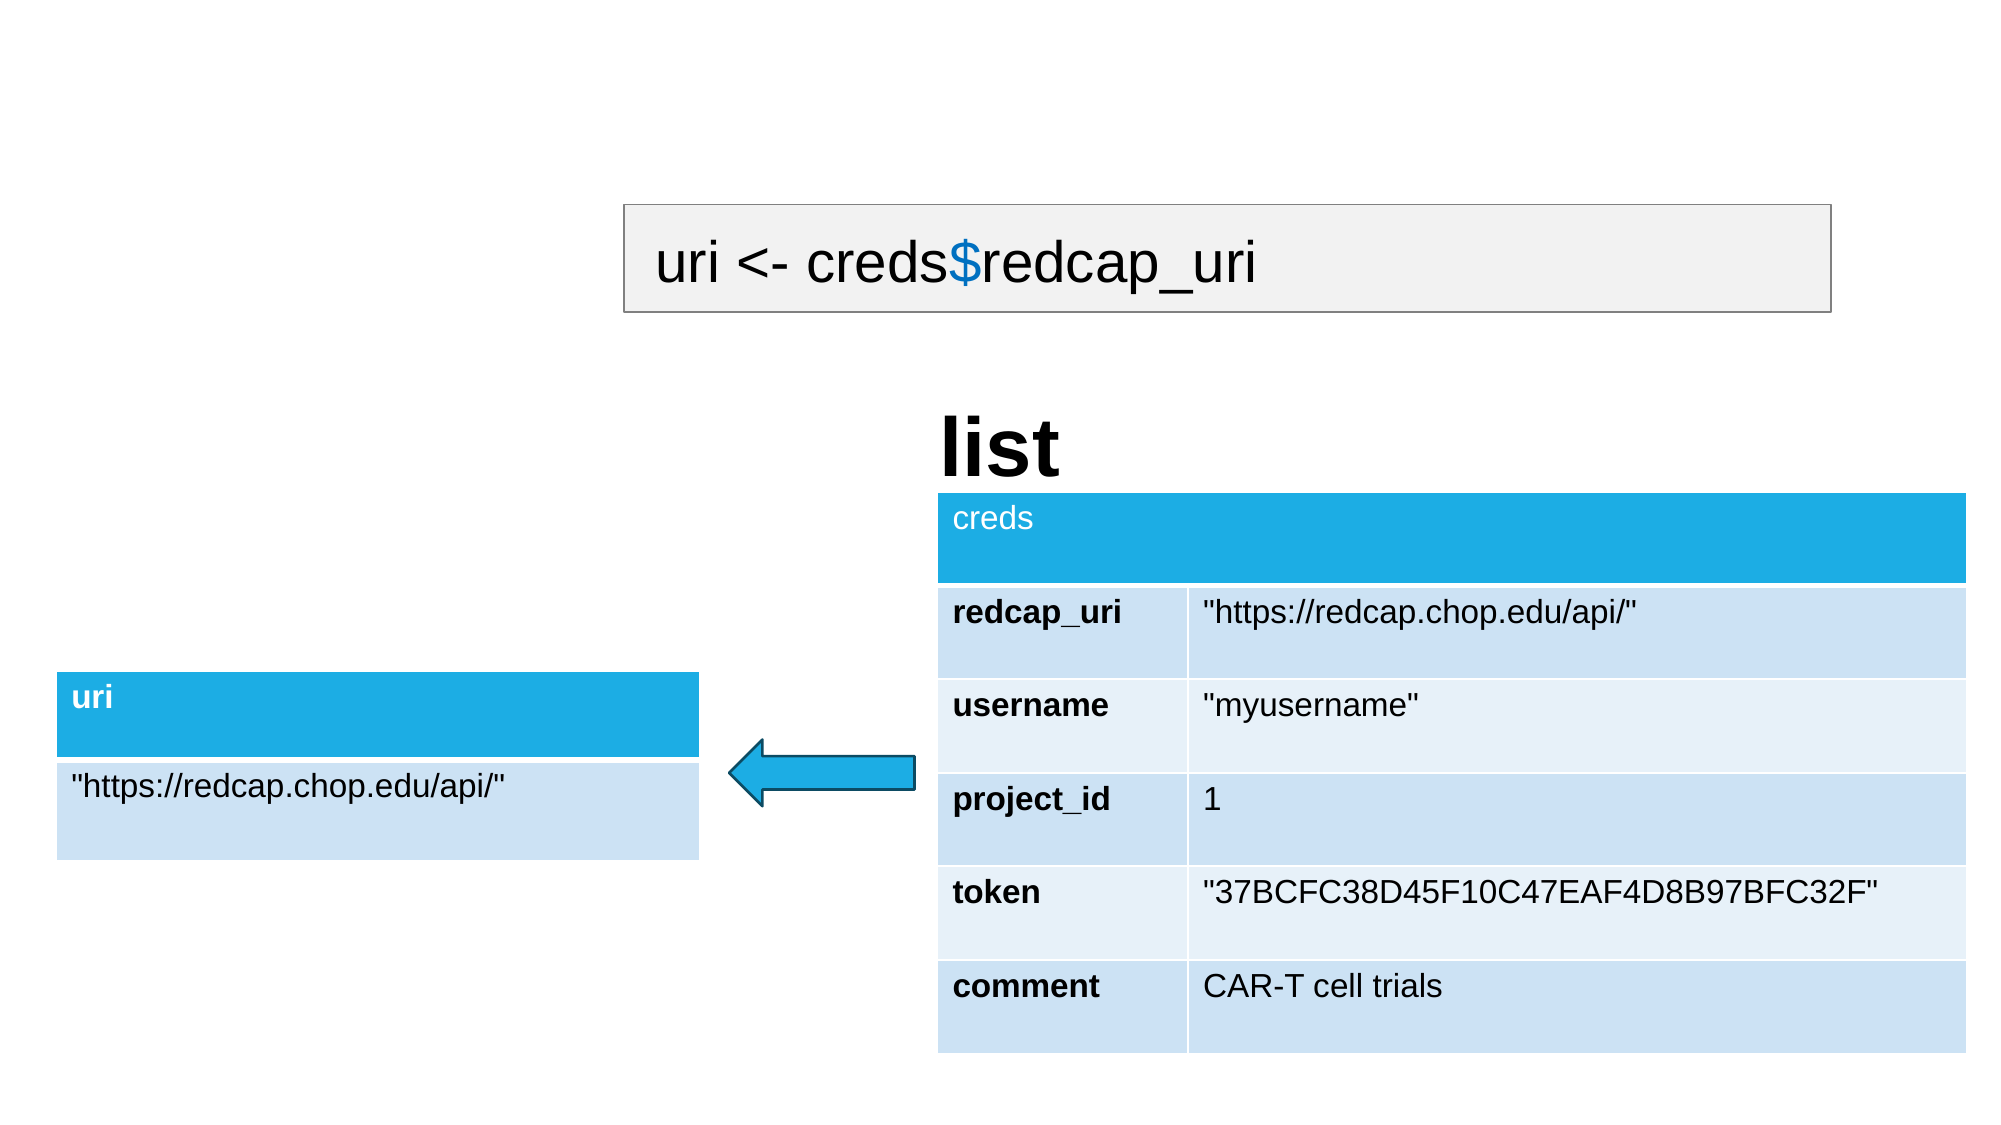

uri <- creds$redcap_uri
list
| creds |  |
| --- | --- |
| redcap\_uri | "https://redcap.chop.edu/api/" |
| username | "myusername" |
| project\_id | 1 |
| token | "37BCFC38D45F10C47EAF4D8B97BFC32F" |
| comment | CAR-T cell trials |
| uri |
| --- |
| "https://redcap.chop.edu/api/" |